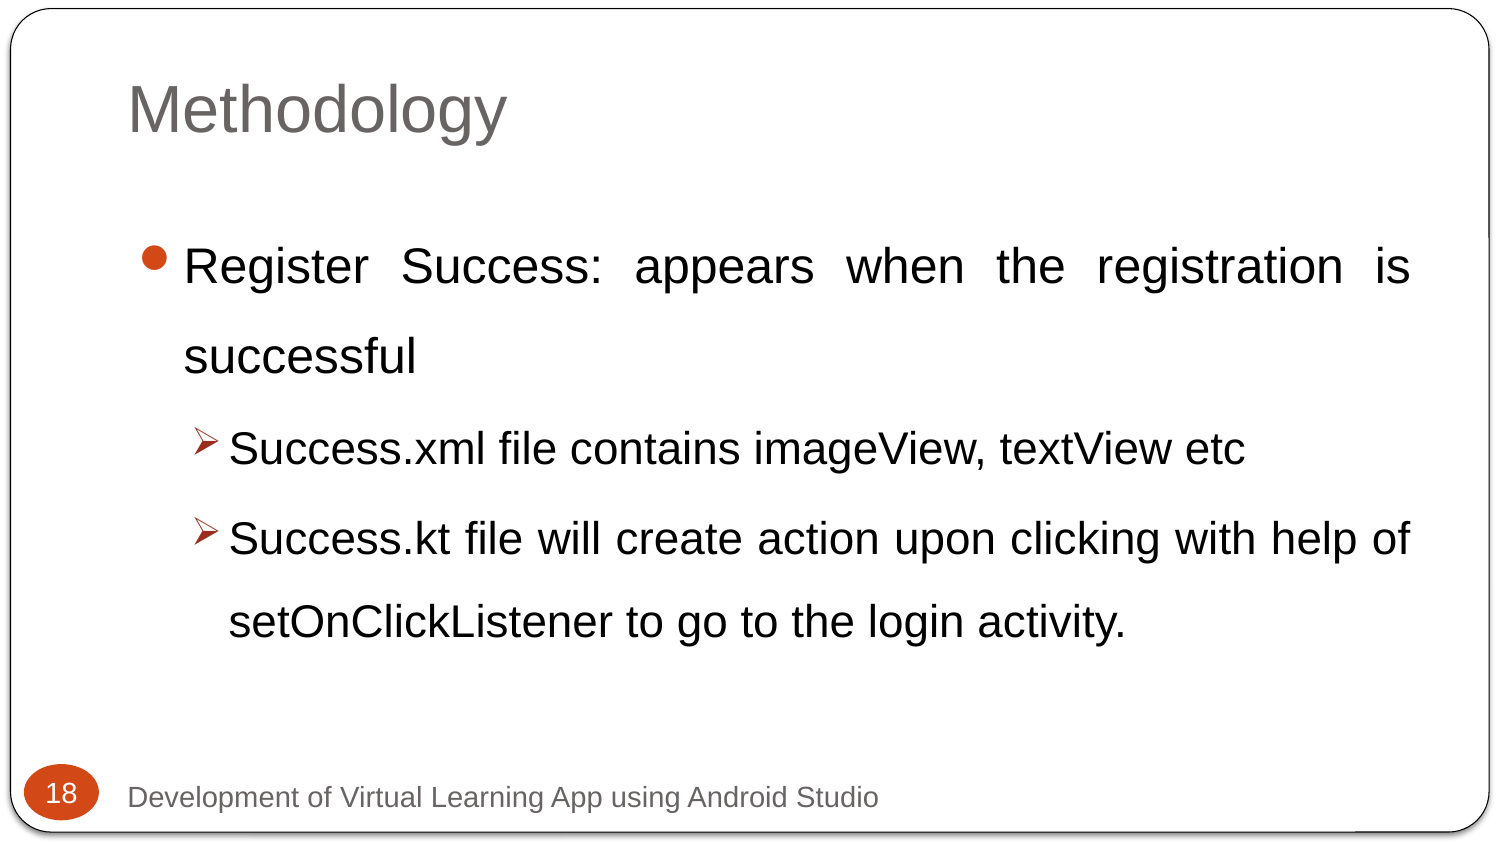

# Methodology
Register Success: appears when the registration is successful
Success.xml file contains imageView, textView etc
Success.kt file will create action upon clicking with help of setOnClickListener to go to the login activity.
18
Development of Virtual Learning App using Android Studio